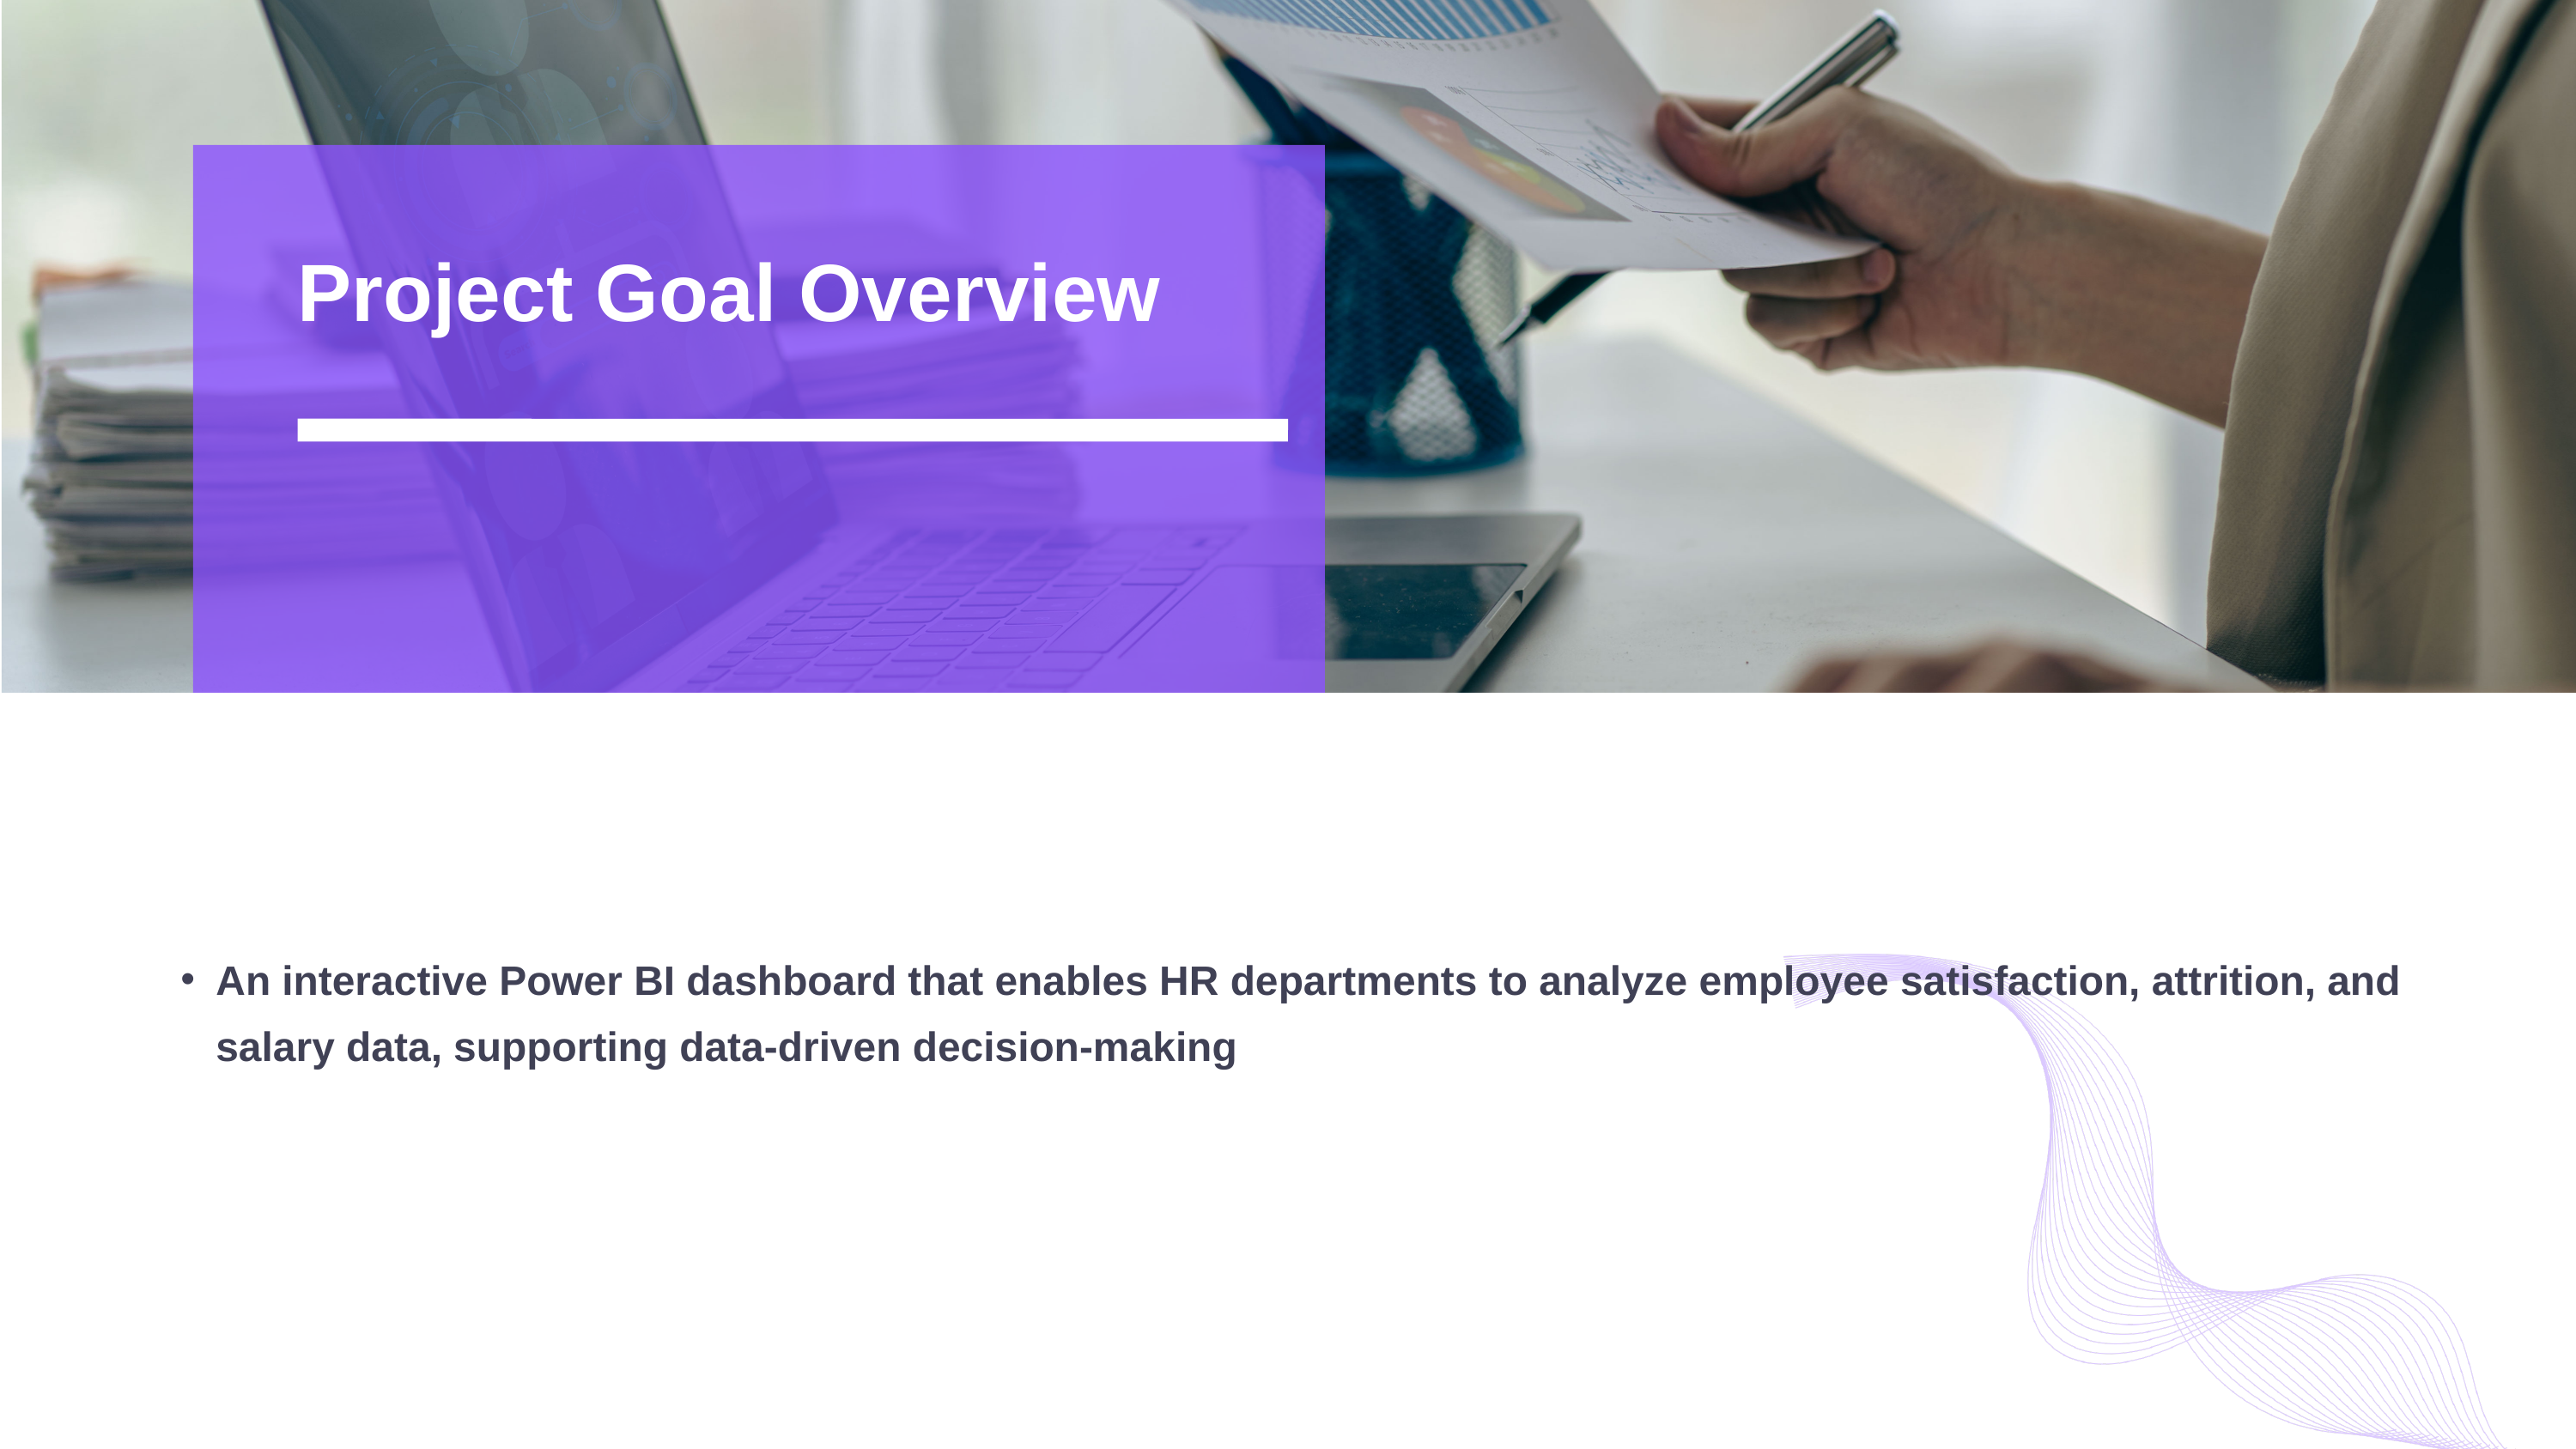

Project Goal Overview

An interactive Power BI dashboard that enables HR departments to analyze employee satisfaction, attrition, and salary data, supporting data-driven decision-making